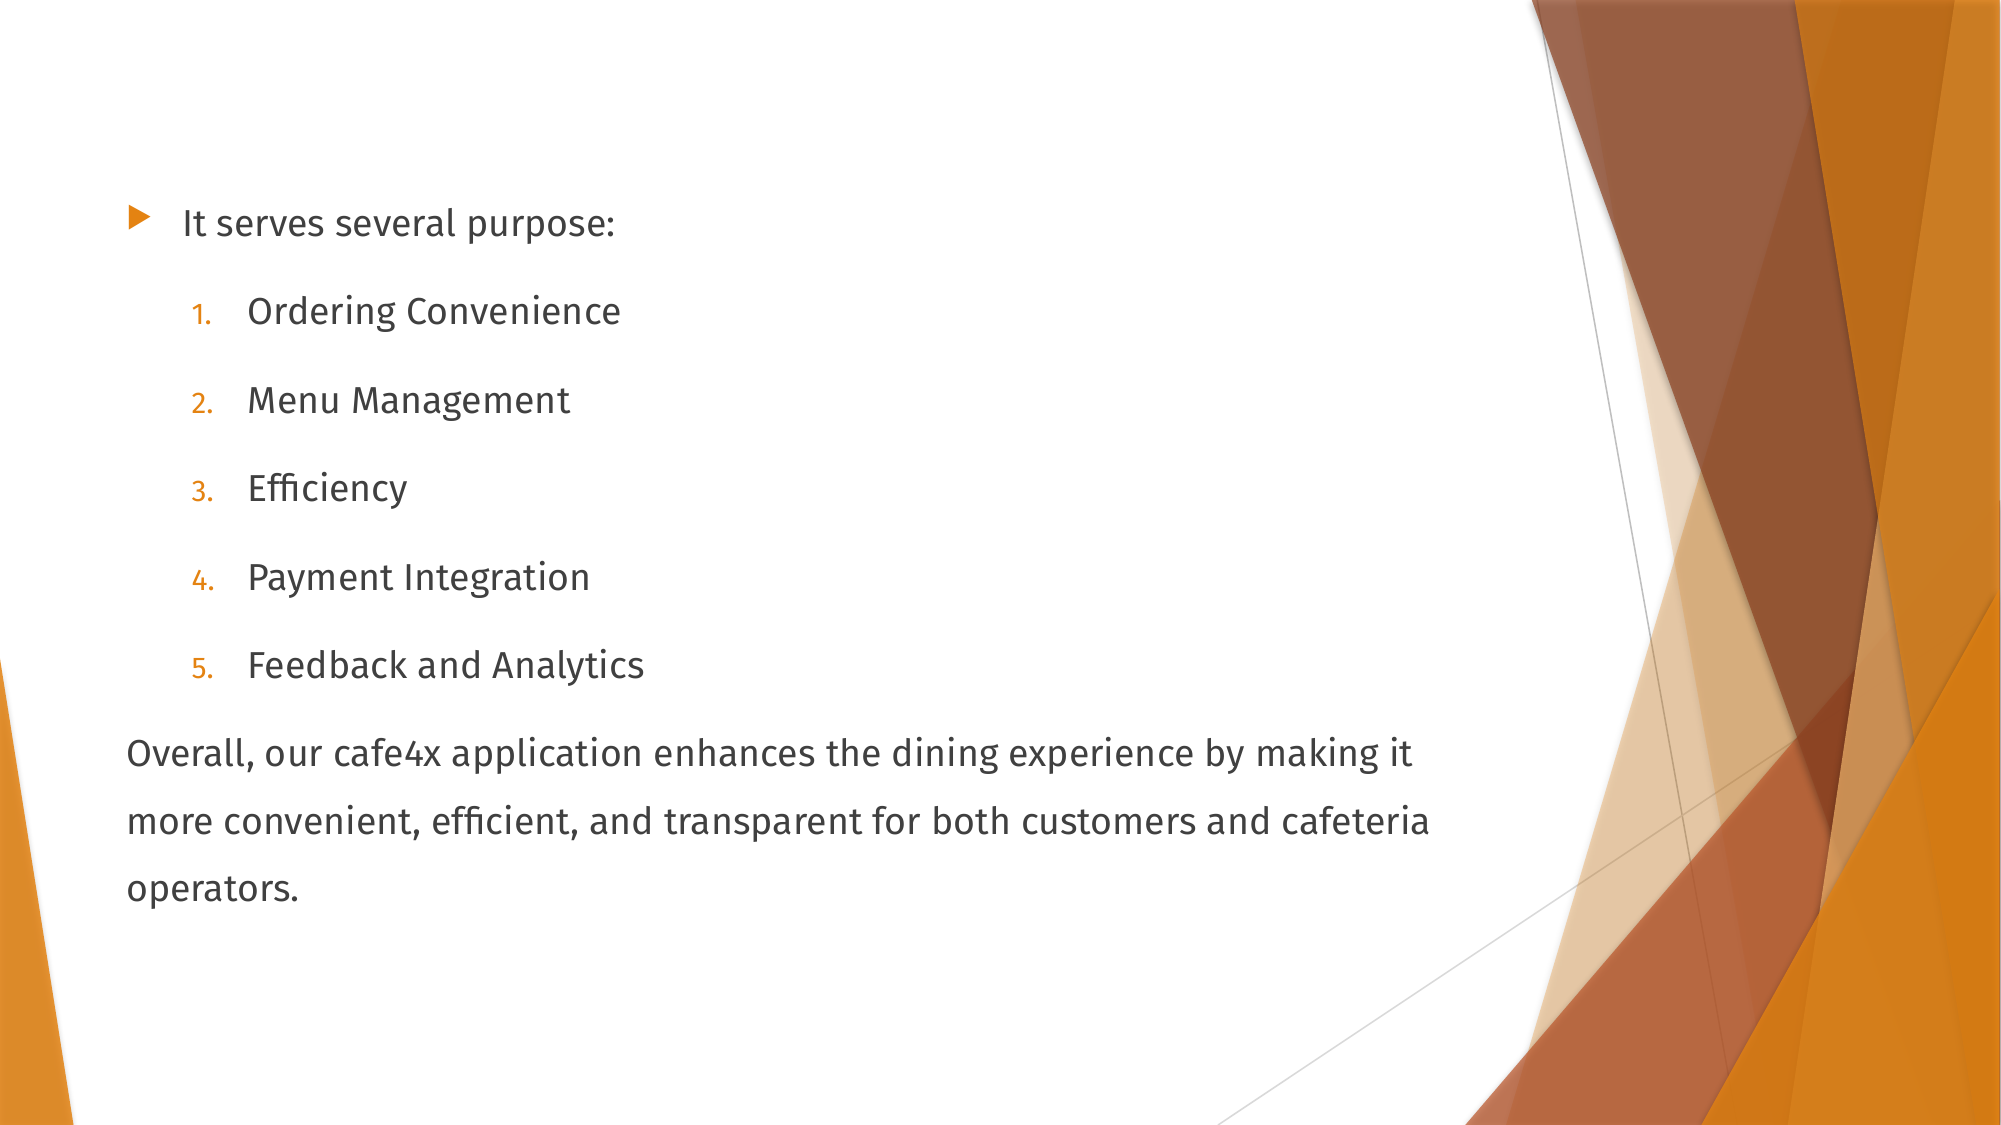

It serves several purpose:
Ordering Convenience
Menu Management
Efficiency
Payment Integration
Feedback and Analytics
Overall, our cafe4x application enhances the dining experience by making it more convenient, efficient, and transparent for both customers and cafeteria operators.